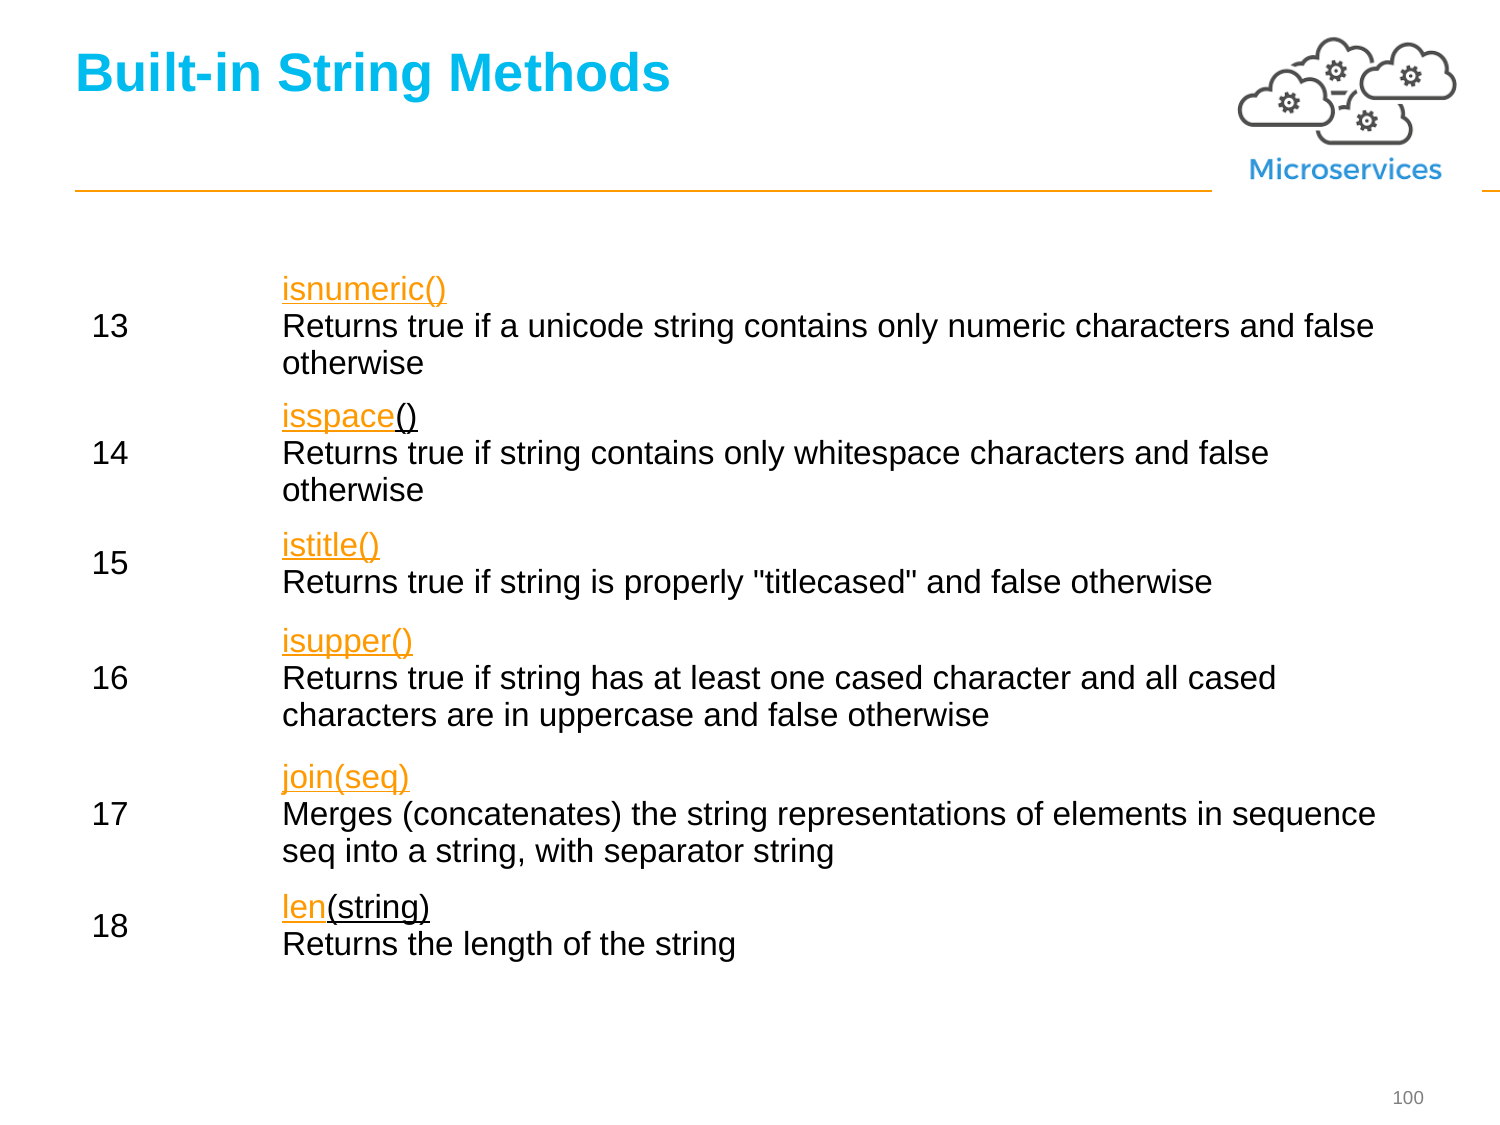

100
# Built-in String Methods
| 13 | isnumeric() Returns true if a unicode string contains only numeric characters and false otherwise |
| --- | --- |
| 14 | isspace() Returns true if string contains only whitespace characters and false otherwise |
| 15 | istitle() Returns true if string is properly "titlecased" and false otherwise |
| 16 | isupper() Returns true if string has at least one cased character and all cased characters are in uppercase and false otherwise |
| 17 | join(seq) Merges (concatenates) the string representations of elements in sequence seq into a string, with separator string |
| 18 | len(string) Returns the length of the string |